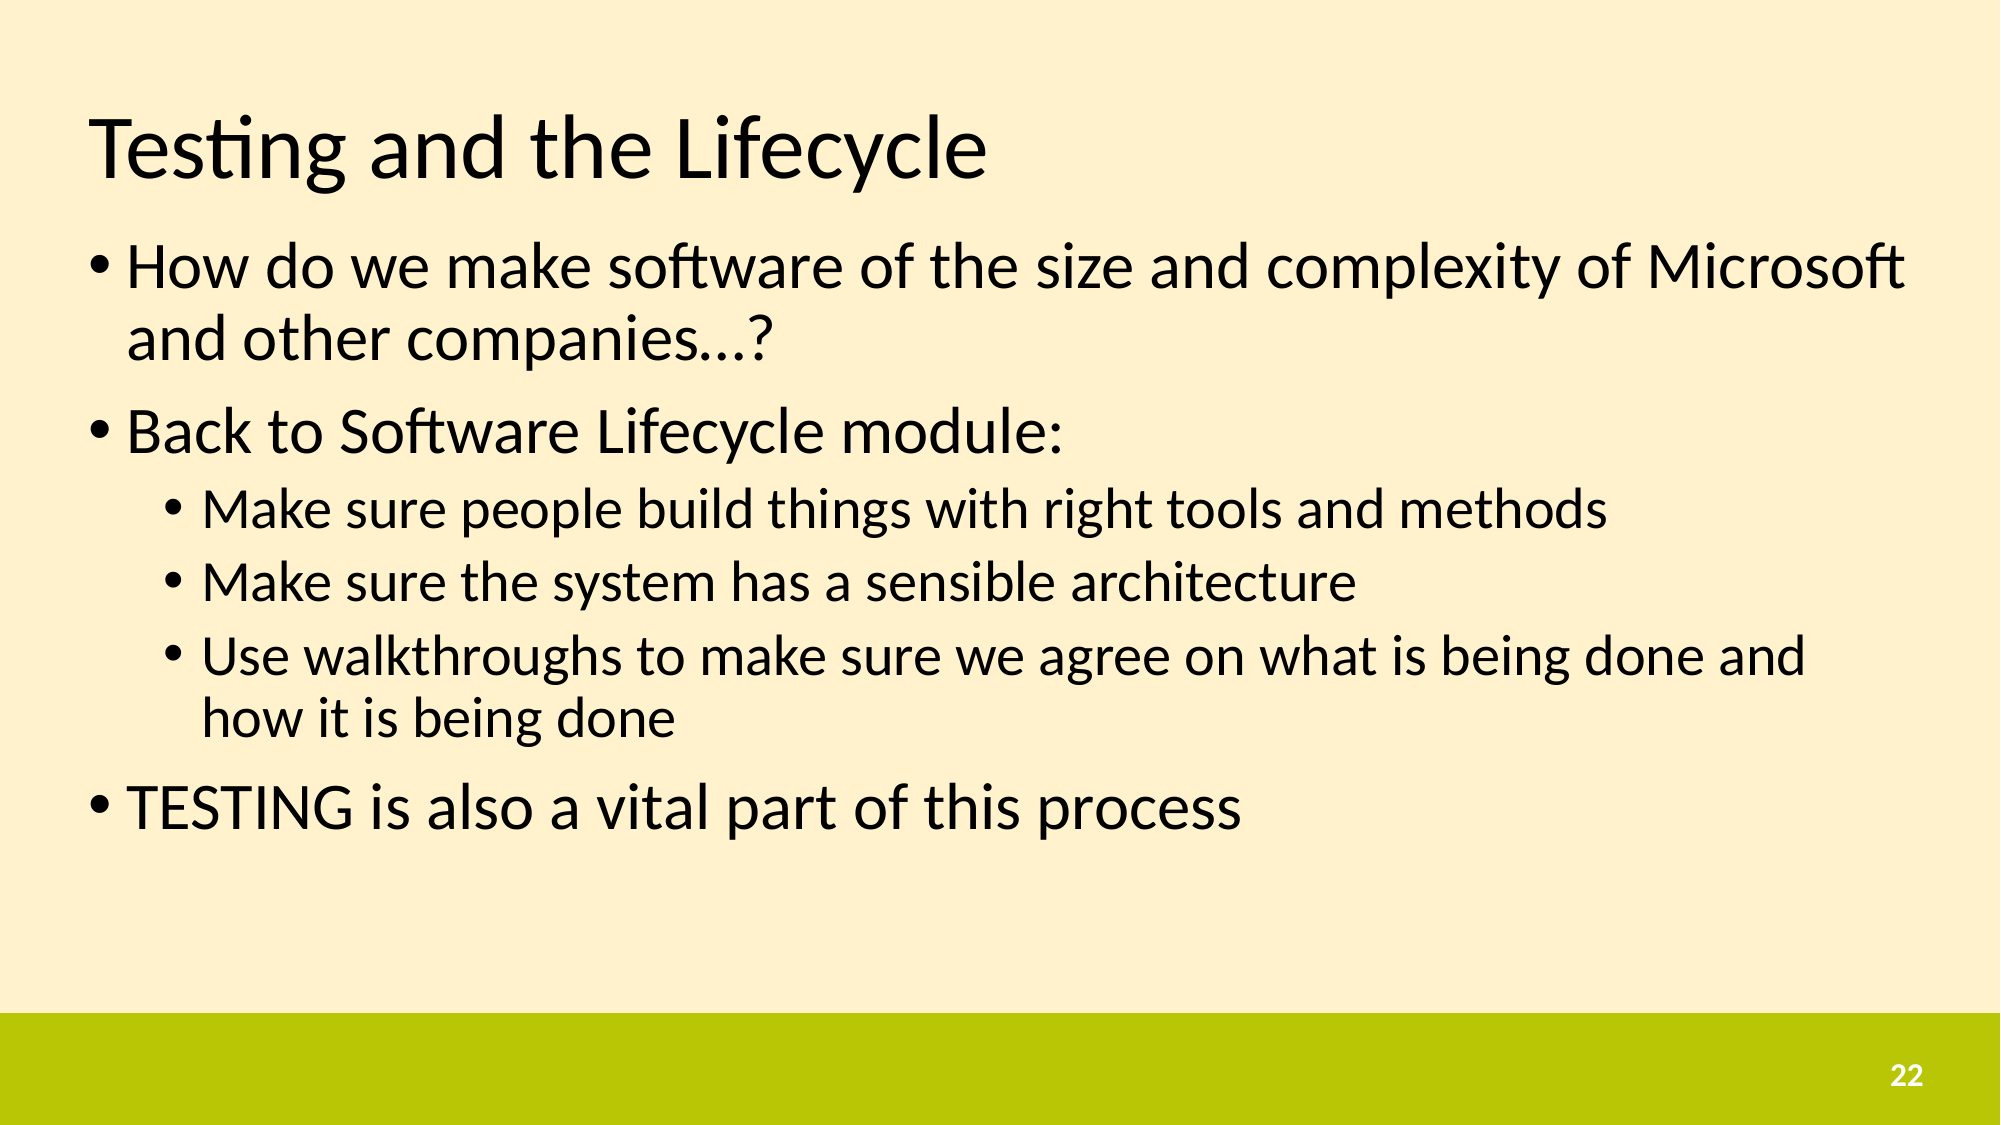

# Testing and the Lifecycle
How do we make software of the size and complexity of Microsoft and other companies…?
Back to Software Lifecycle module:
Make sure people build things with right tools and methods
Make sure the system has a sensible architecture
Use walkthroughs to make sure we agree on what is being done and how it is being done
TESTING is also a vital part of this process
22